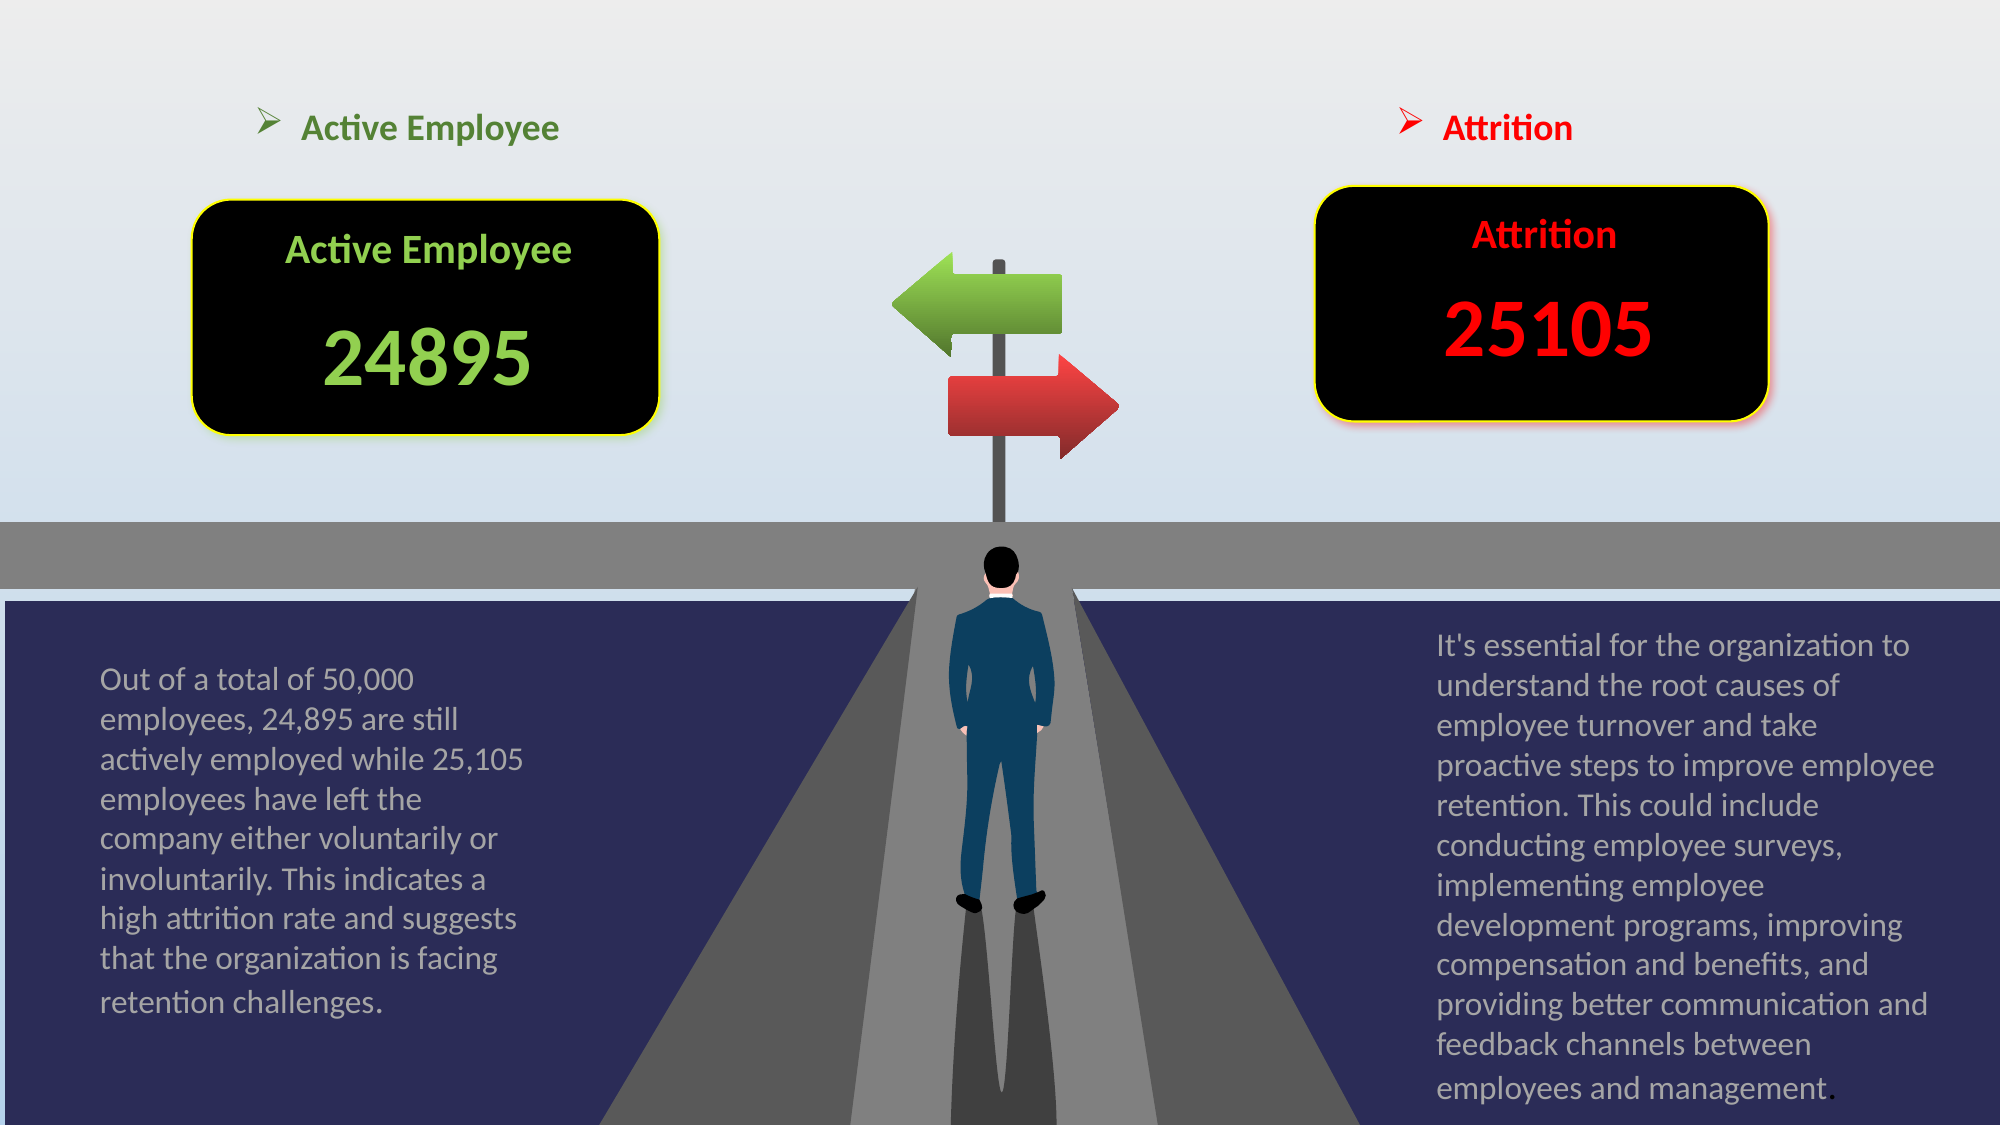

Active Employee
Attrition

Attrition
Active Employee

25105
24895

It's essential for the organization to understand the root causes of employee turnover and take proactive steps to improve employee retention. This could include conducting employee surveys, implementing employee development programs, improving compensation and benefits, and providing better communication and feedback channels between employees and management.
Out of a total of 50,000 employees, 24,895 are still actively employed while 25,105 employees have left the company either voluntarily or involuntarily. This indicates a high attrition rate and suggests that the organization is facing retention challenges.